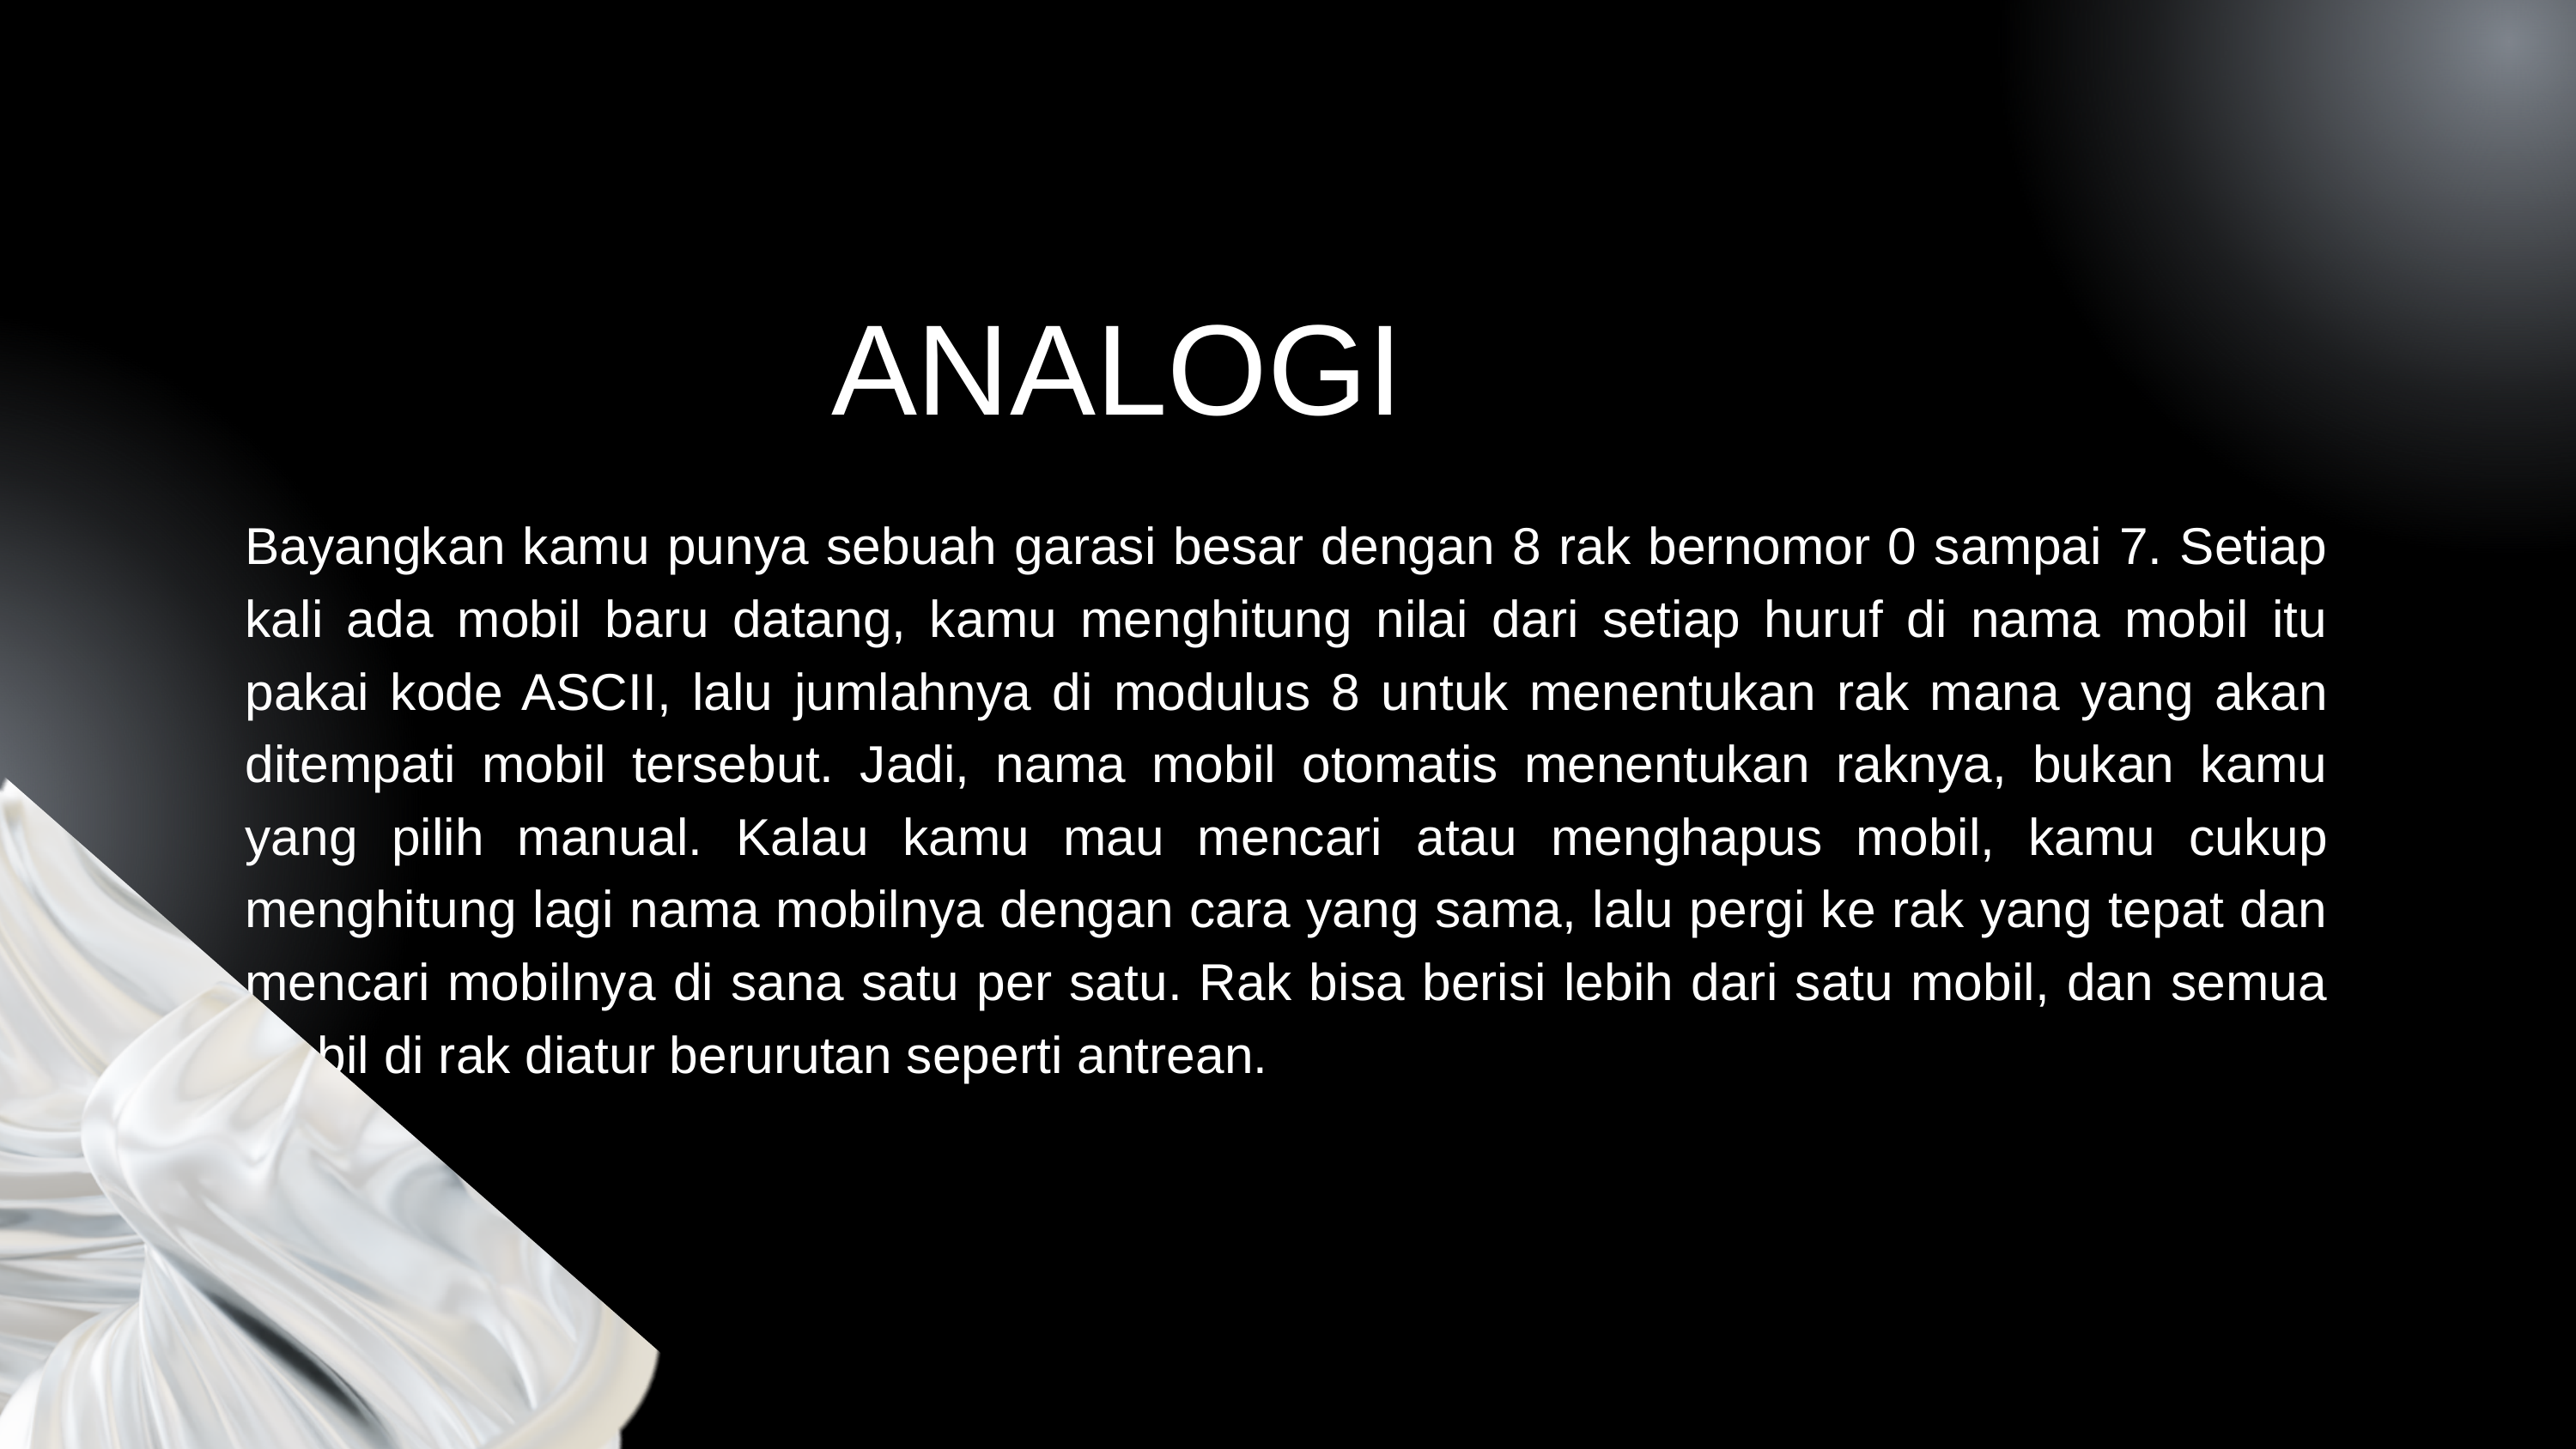

ANALOGI
Bayangkan kamu punya sebuah garasi besar dengan 8 rak bernomor 0 sampai 7. Setiap kali ada mobil baru datang, kamu menghitung nilai dari setiap huruf di nama mobil itu pakai kode ASCII, lalu jumlahnya di modulus 8 untuk menentukan rak mana yang akan ditempati mobil tersebut. Jadi, nama mobil otomatis menentukan raknya, bukan kamu yang pilih manual. Kalau kamu mau mencari atau menghapus mobil, kamu cukup menghitung lagi nama mobilnya dengan cara yang sama, lalu pergi ke rak yang tepat dan mencari mobilnya di sana satu per satu. Rak bisa berisi lebih dari satu mobil, dan semua mobil di rak diatur berurutan seperti antrean.